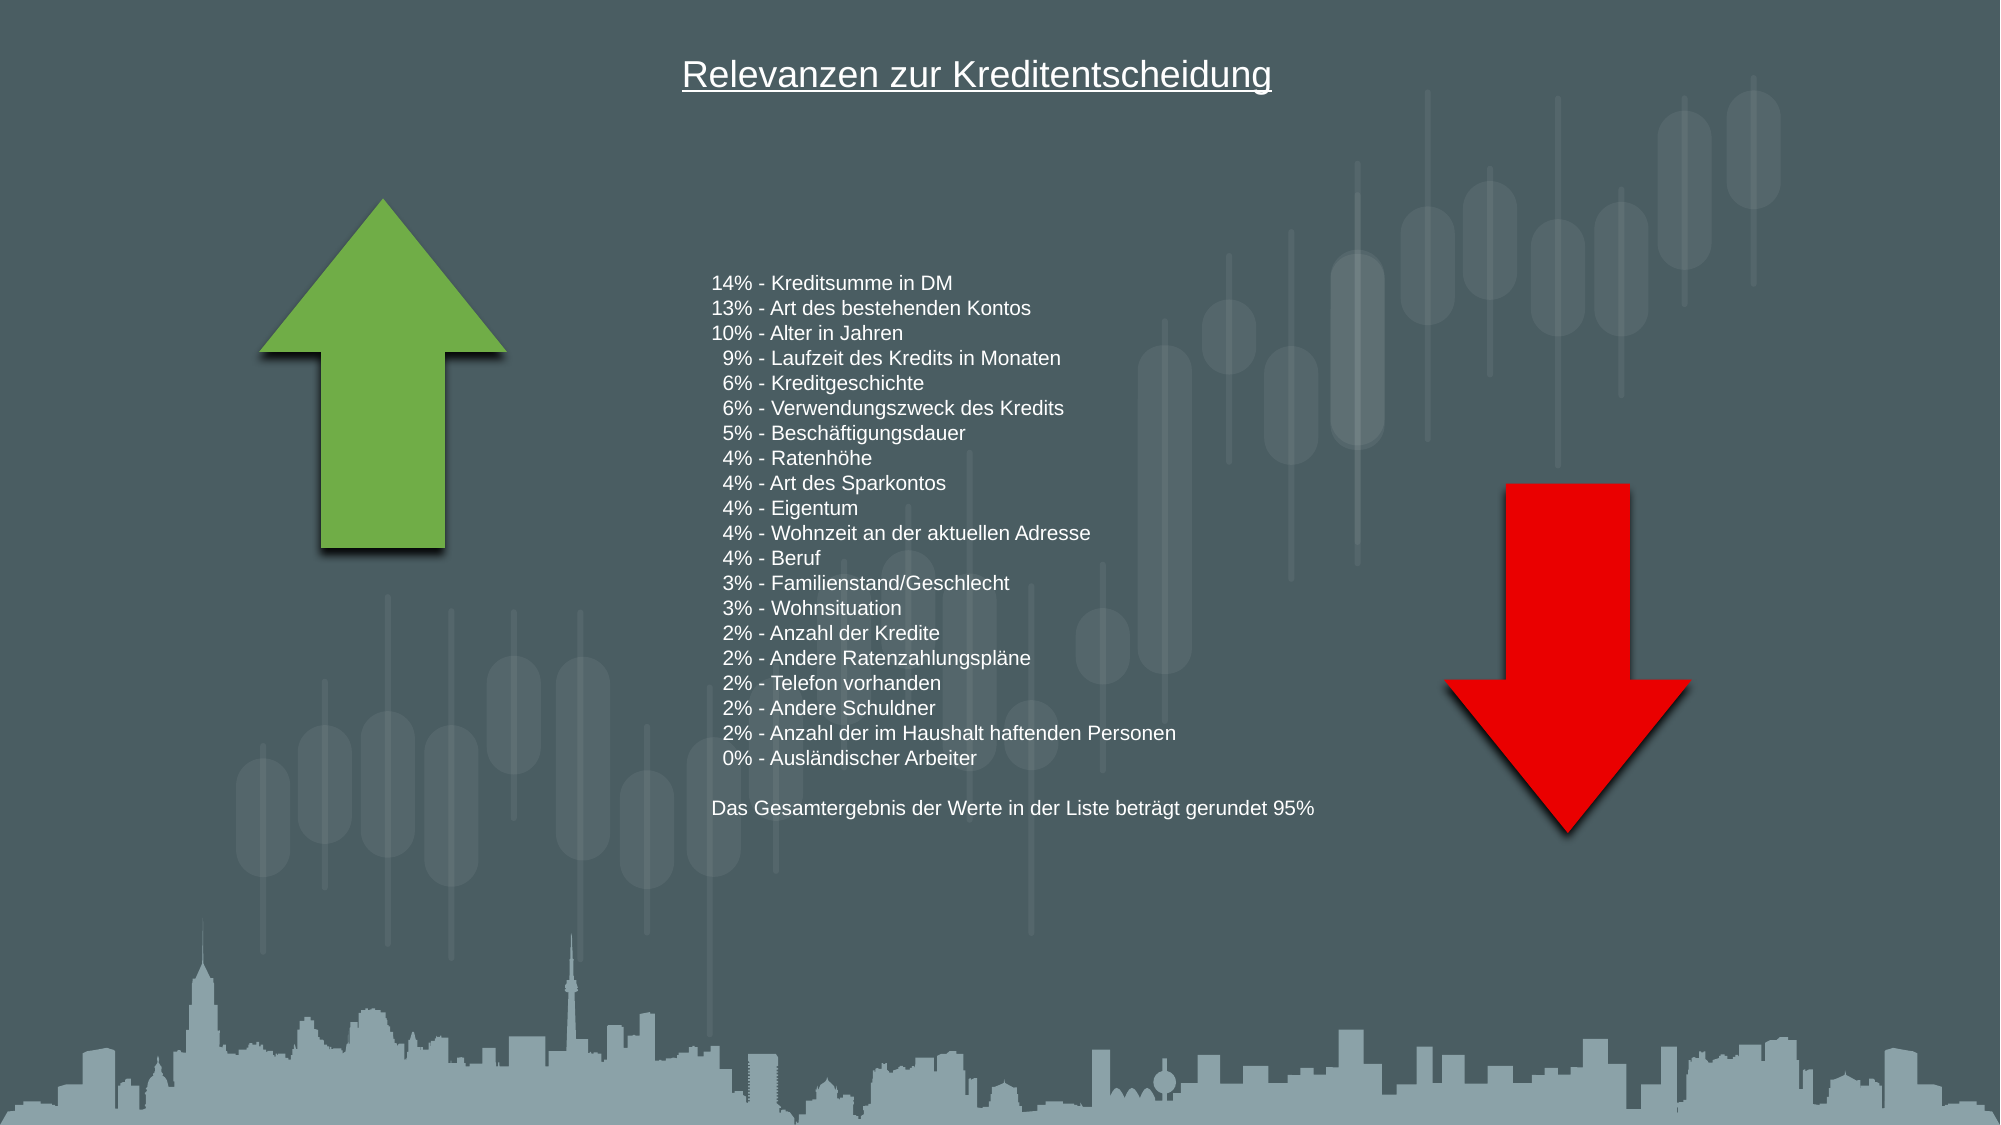

Relevanzen zur Kreditentscheidung

14% - Kreditsumme in DM
13% - Art des bestehenden Kontos
10% - Alter in Jahren
  9% - Laufzeit des Kredits in Monaten
  6% - Kreditgeschichte
  6% - Verwendungszweck des Kredits
  5% - Beschäftigungsdauer
  4% - Ratenhöhe
  4% - Art des Sparkontos
  4% - Eigentum
  4% - Wohnzeit an der aktuellen Adresse
  4% - Beruf
  3% - Familienstand/Geschlecht
  3% - Wohnsituation
  2% - Anzahl der Kredite
  2% - Andere Ratenzahlungspläne
  2% - Telefon vorhanden
  2% - Andere Schuldner
  2% - Anzahl der im Haushalt haftenden Personen
  0% - Ausländischer Arbeiter

Das Gesamtergebnis der Werte in der Liste beträgt gerundet 95%